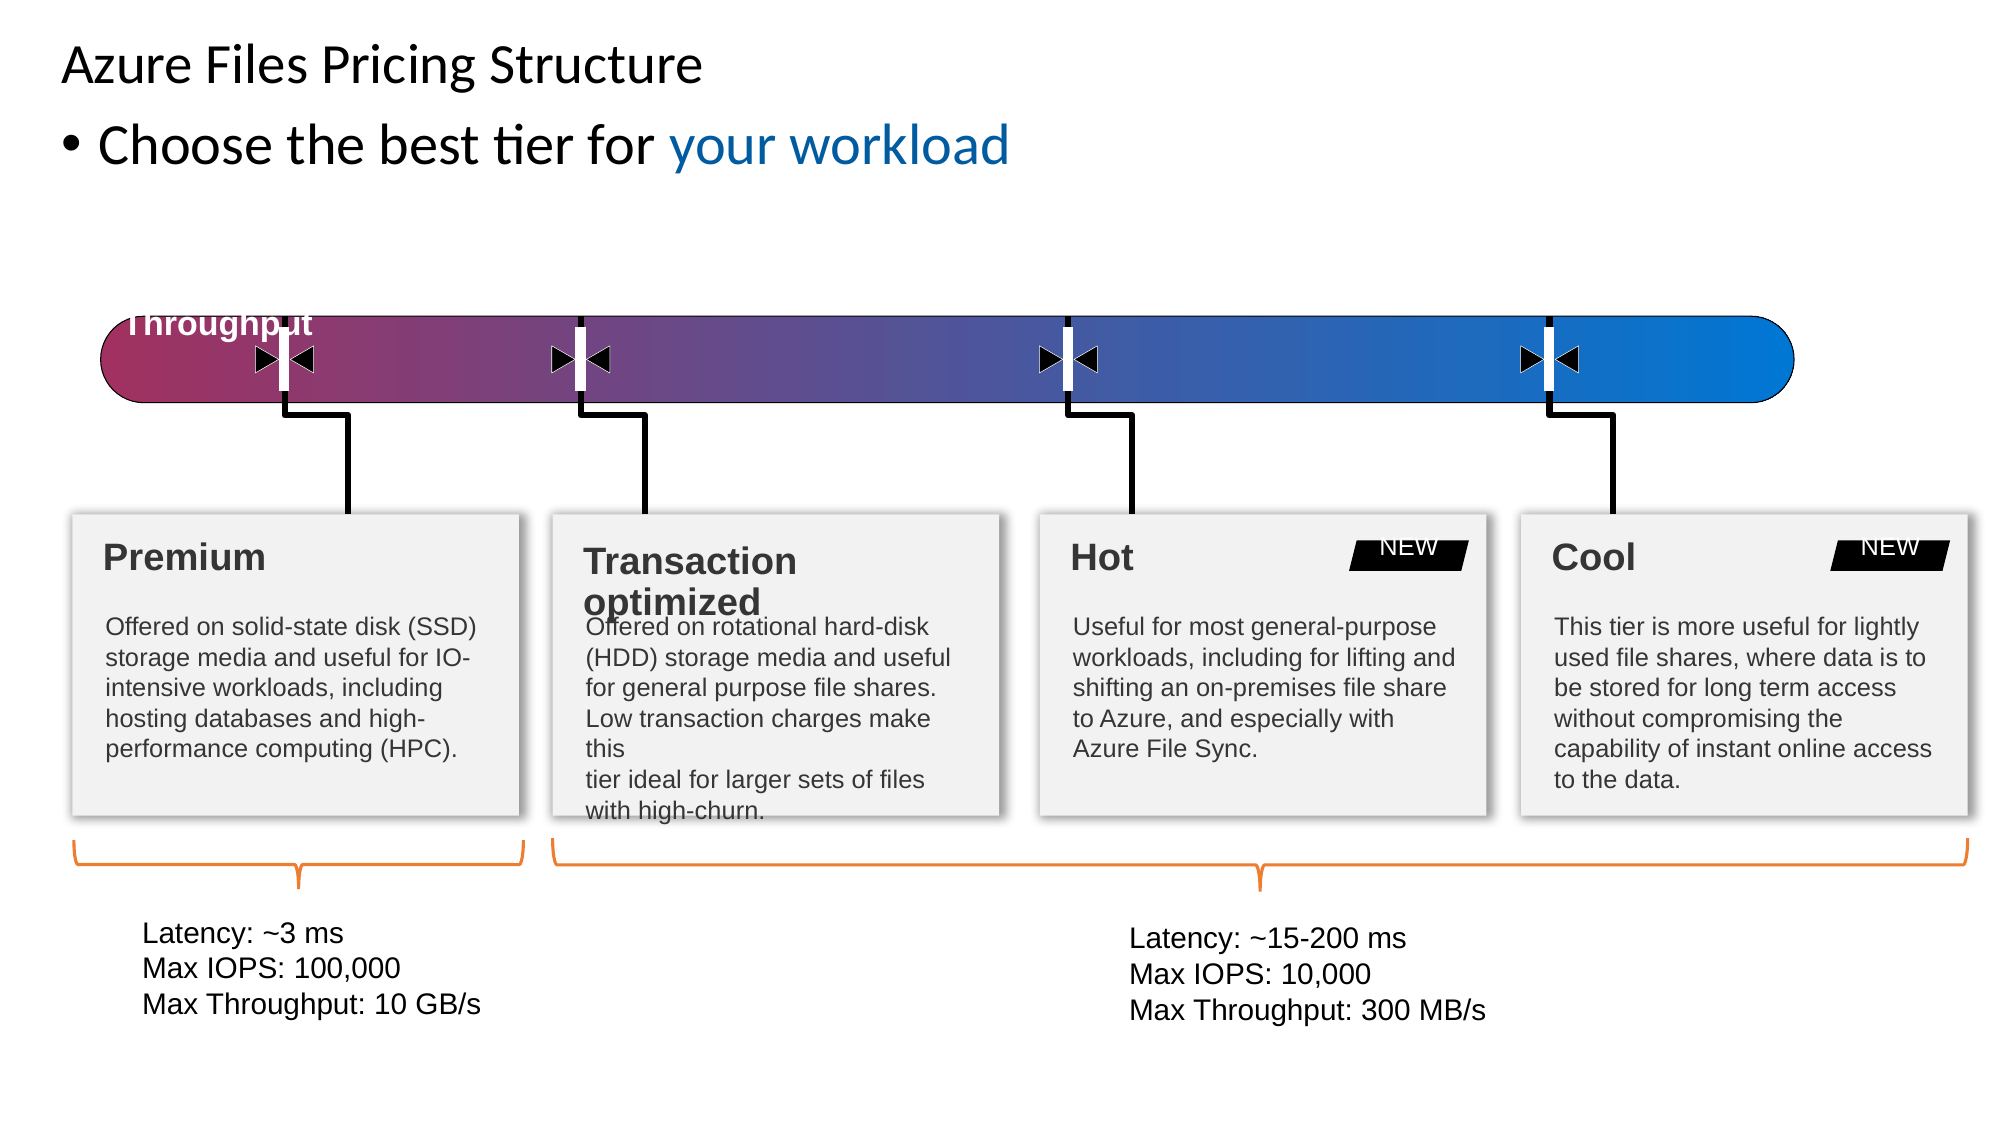

Azure Files Pricing Structure
Choose the best tier for your workload

Low-cost
Long-term storage
High
IO & Throughput

Premium
Offered on solid-state disk (SSD) storage media and useful for IO-intensive workloads, including hosting databases and high-performance computing (HPC).

Transaction optimized

Offered on rotational hard-disk (HDD) storage media and useful for general purpose file shares.
Low transaction charges make this
tier ideal for larger sets of files with high-churn.

Hot
Useful for most general-purpose workloads, including for lifting and shifting an on-premises file share to Azure, and especially with Azure File Sync.

Cool
This tier is more useful for lightly used file shares, where data is to be stored for long term access without compromising the capability of instant online access to the data.
NEW

NEW

Latency: ~3 ms
Max IOPS: 100,000
Max Throughput: 10 GB/s
Latency: ~15-200 ms
Max IOPS: 10,000
Max Throughput: 300 MB/s